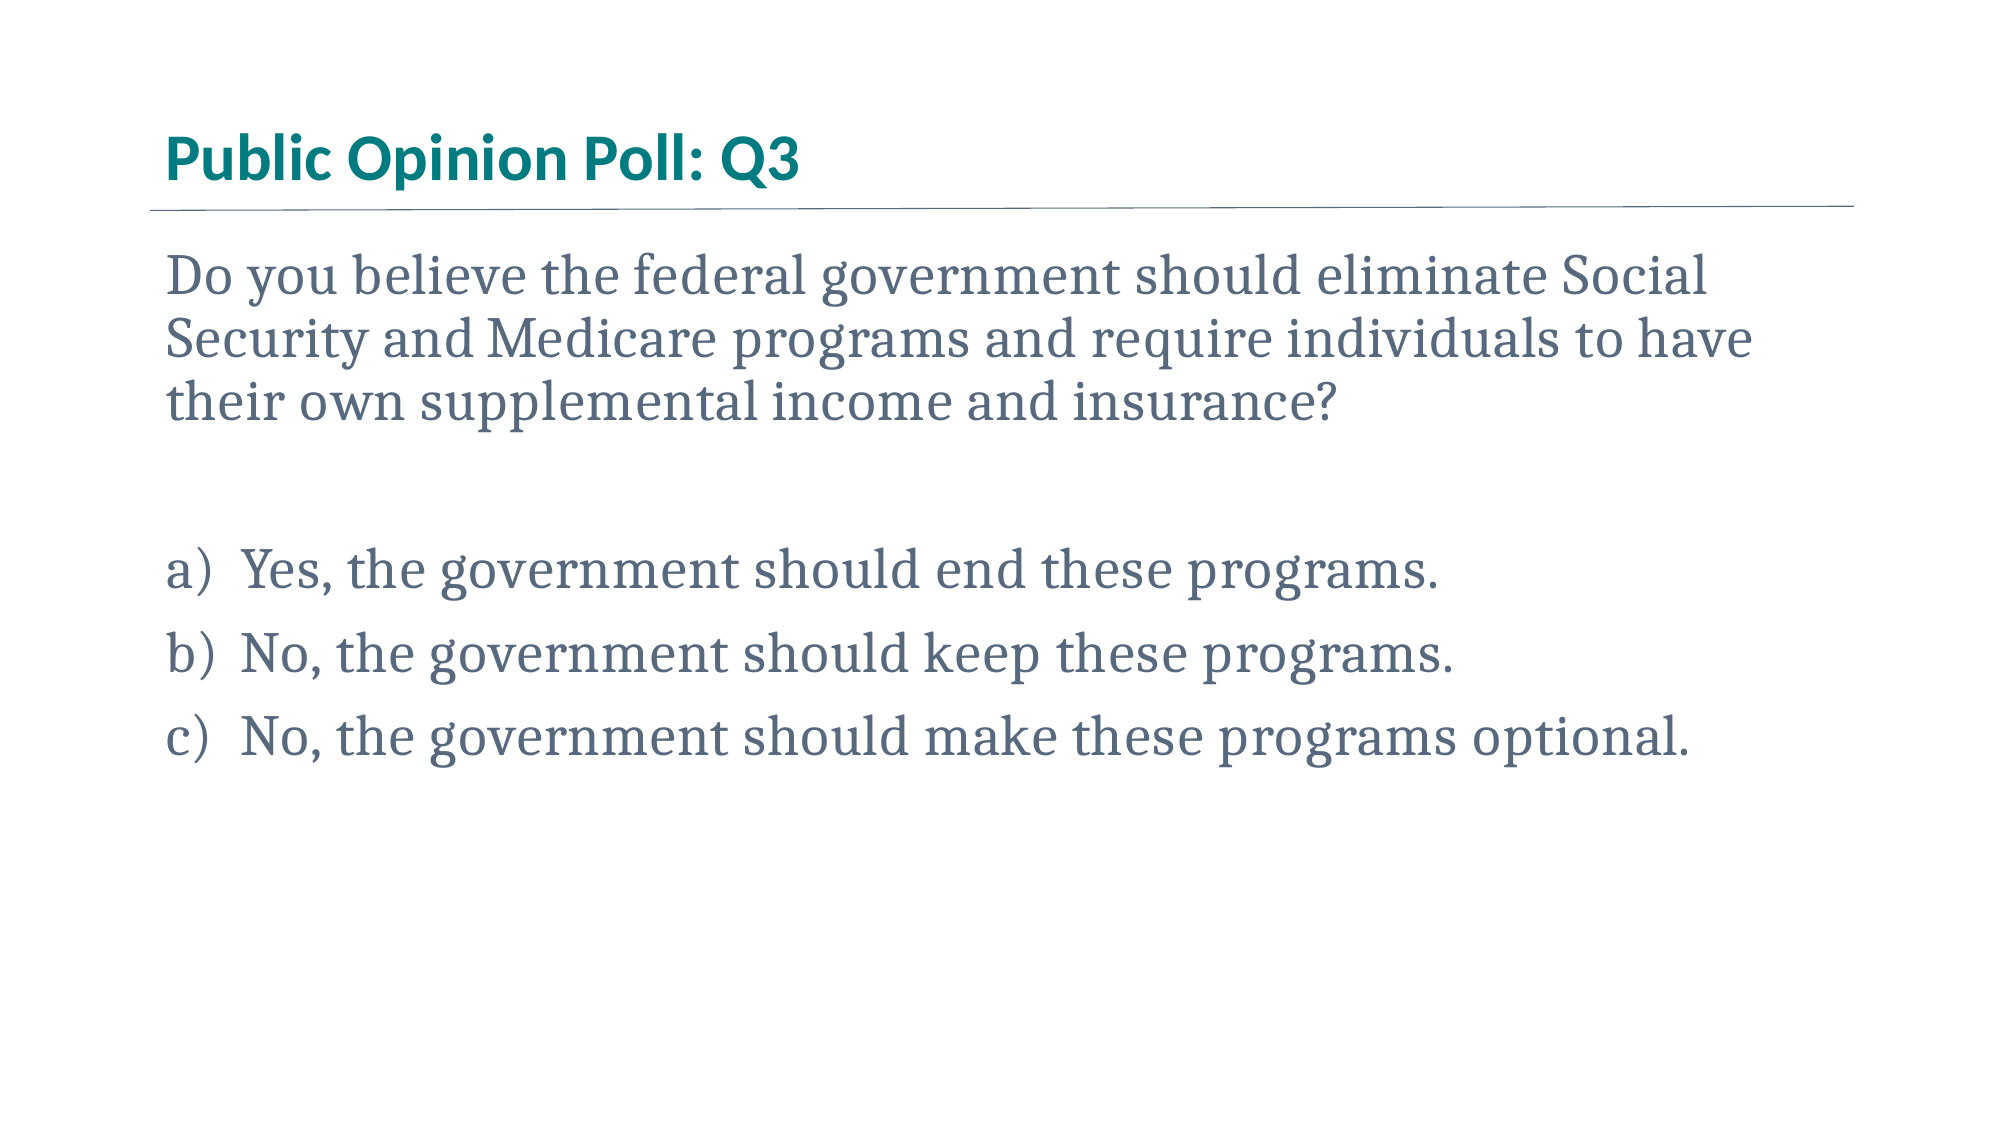

# Public Opinion Poll: Q3
Do you believe the federal government should eliminate Social Security and Medicare programs and require individuals to have their own supplemental income and insurance?

Yes, the government should end these programs.
No, the government should keep these programs.
No, the government should make these programs optional.